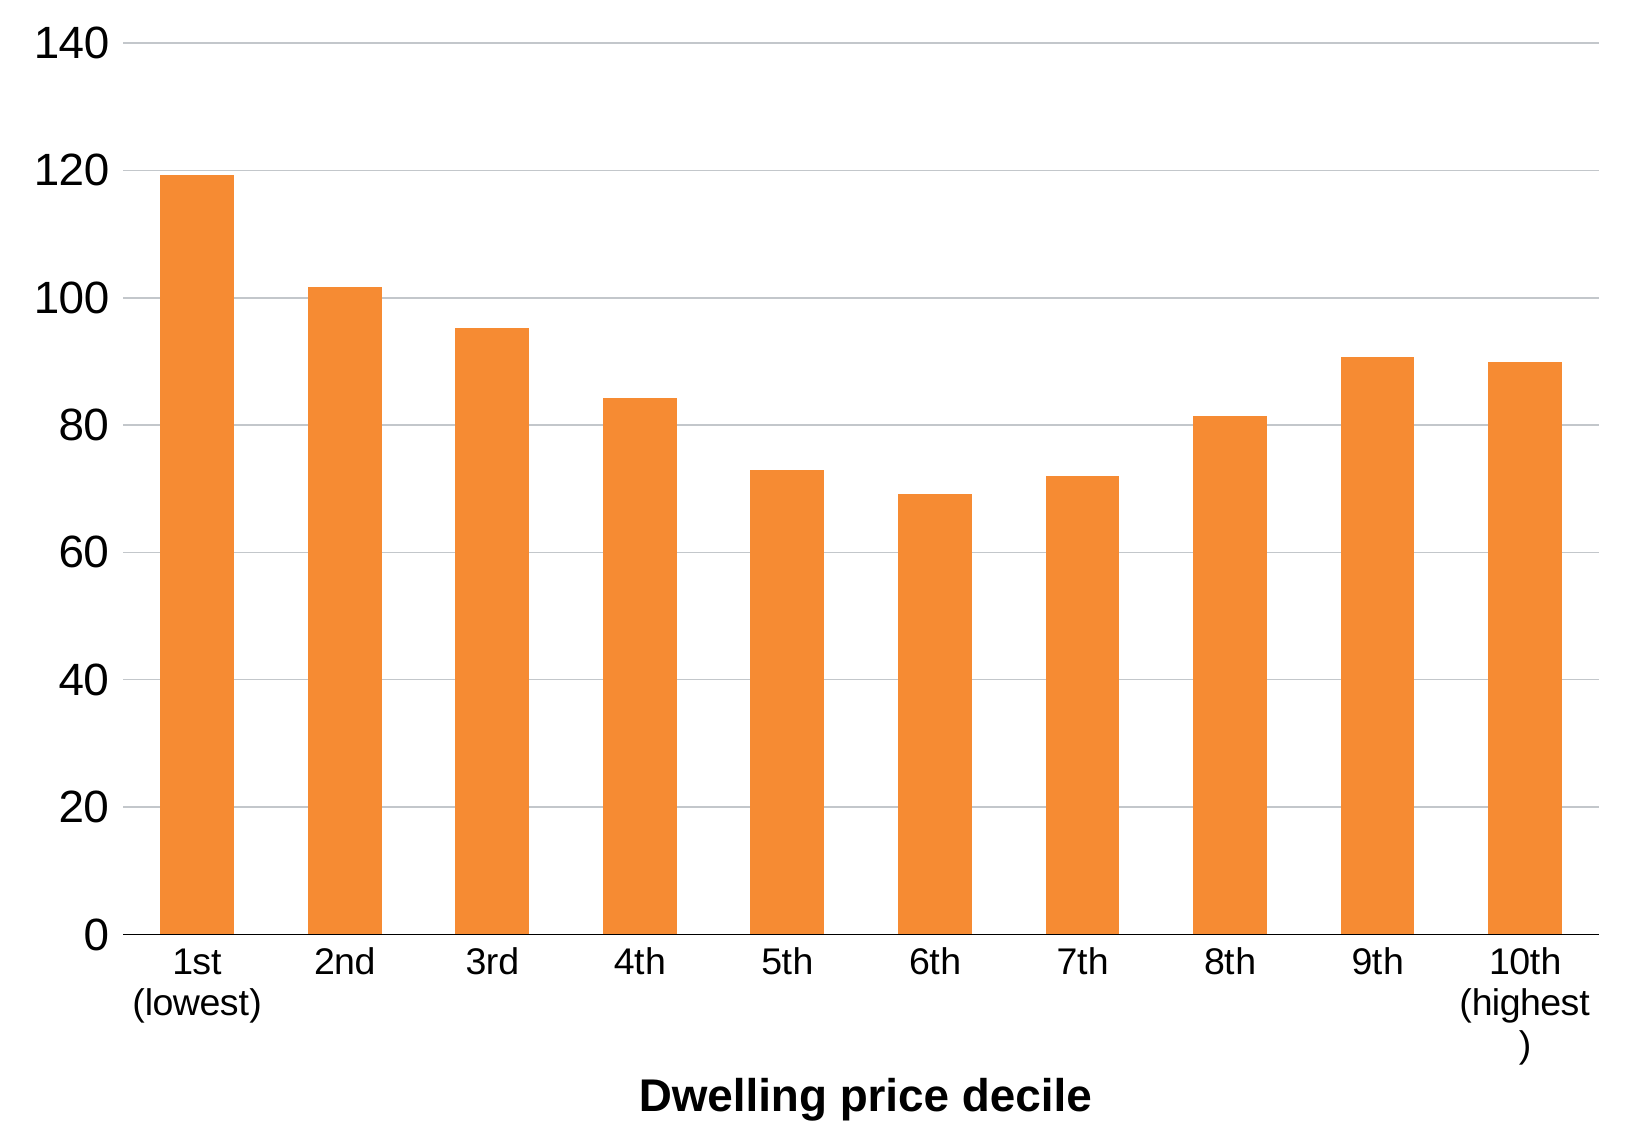

### Chart

| Category | All dwellings |
|---|---|
| 1st
(lowest) | 119.23573803570116 |
| 2nd | 101.70653288971775 |
| 3rd | 95.18777851284241 |
| 4th | 84.23567584263904 |
| 5th | 72.93971909269811 |
| 6th | 69.13308286366771 |
| 7th | 71.93536010405796 |
| 8th | 81.46015105522068 |
| 9th | 90.70412487196657 |
| 10th
(highest) | 89.85202591149496 |
Dwelling price decile